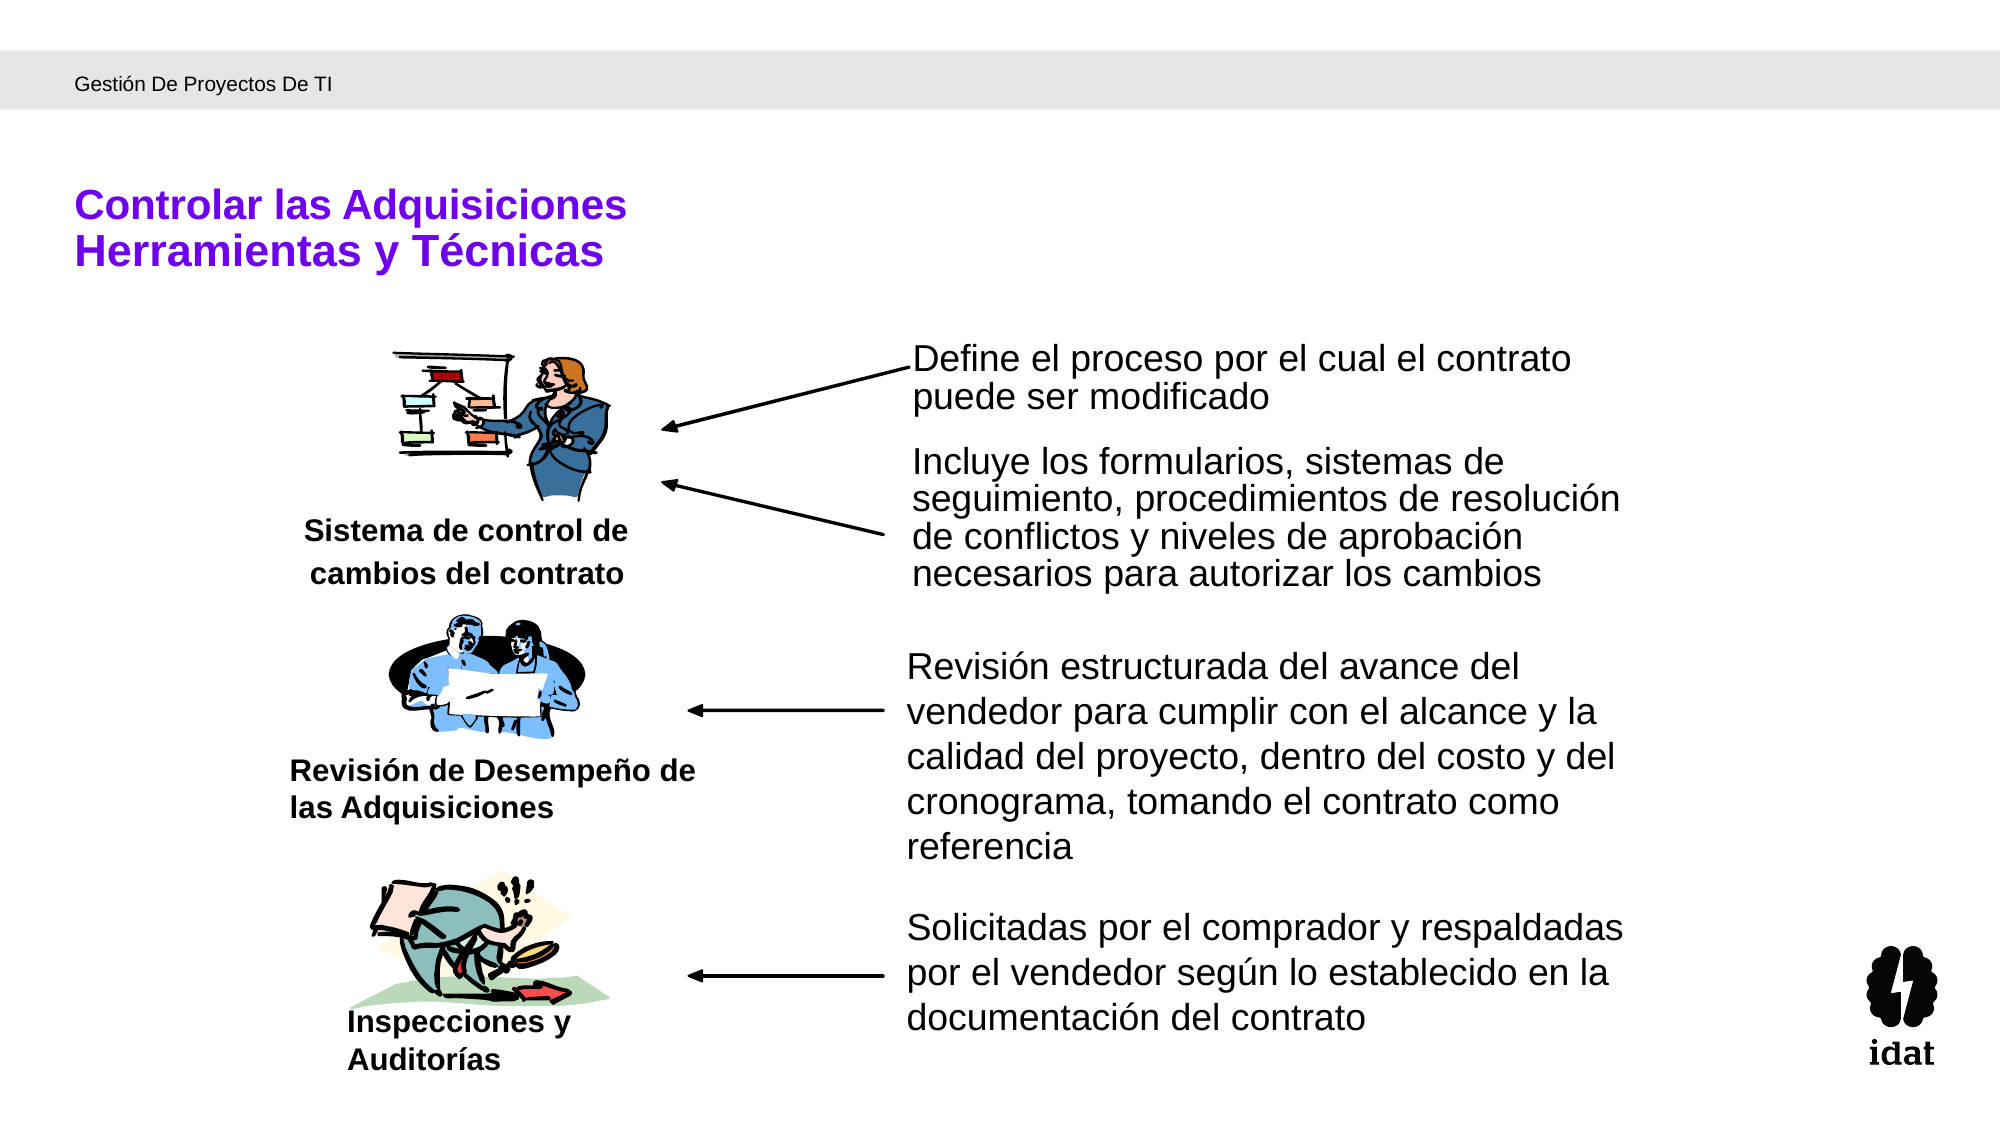

Gestión De Proyectos De TI

Controlar las Adquisiciones
Herramientas y Técnicas
Define el proceso por el cual el contrato puede ser modificado

Incluye los formularios, sistemas de  seguimiento, procedimientos de resolución de conflictos y niveles de aprobación necesarios para autorizar los cambios

Sistema de control de  cambios del contrato

Revisión de Desempeño de las Adquisiciones

Inspecciones y Auditorías
Revisión estructurada del avance del  vendedor para cumplir con el alcance y la calidad del proyecto, dentro del costo y del cronograma, tomando el contrato como referencia
Solicitadas por el comprador y respaldadas por el vendedor según lo establecido en la documentación del contrato